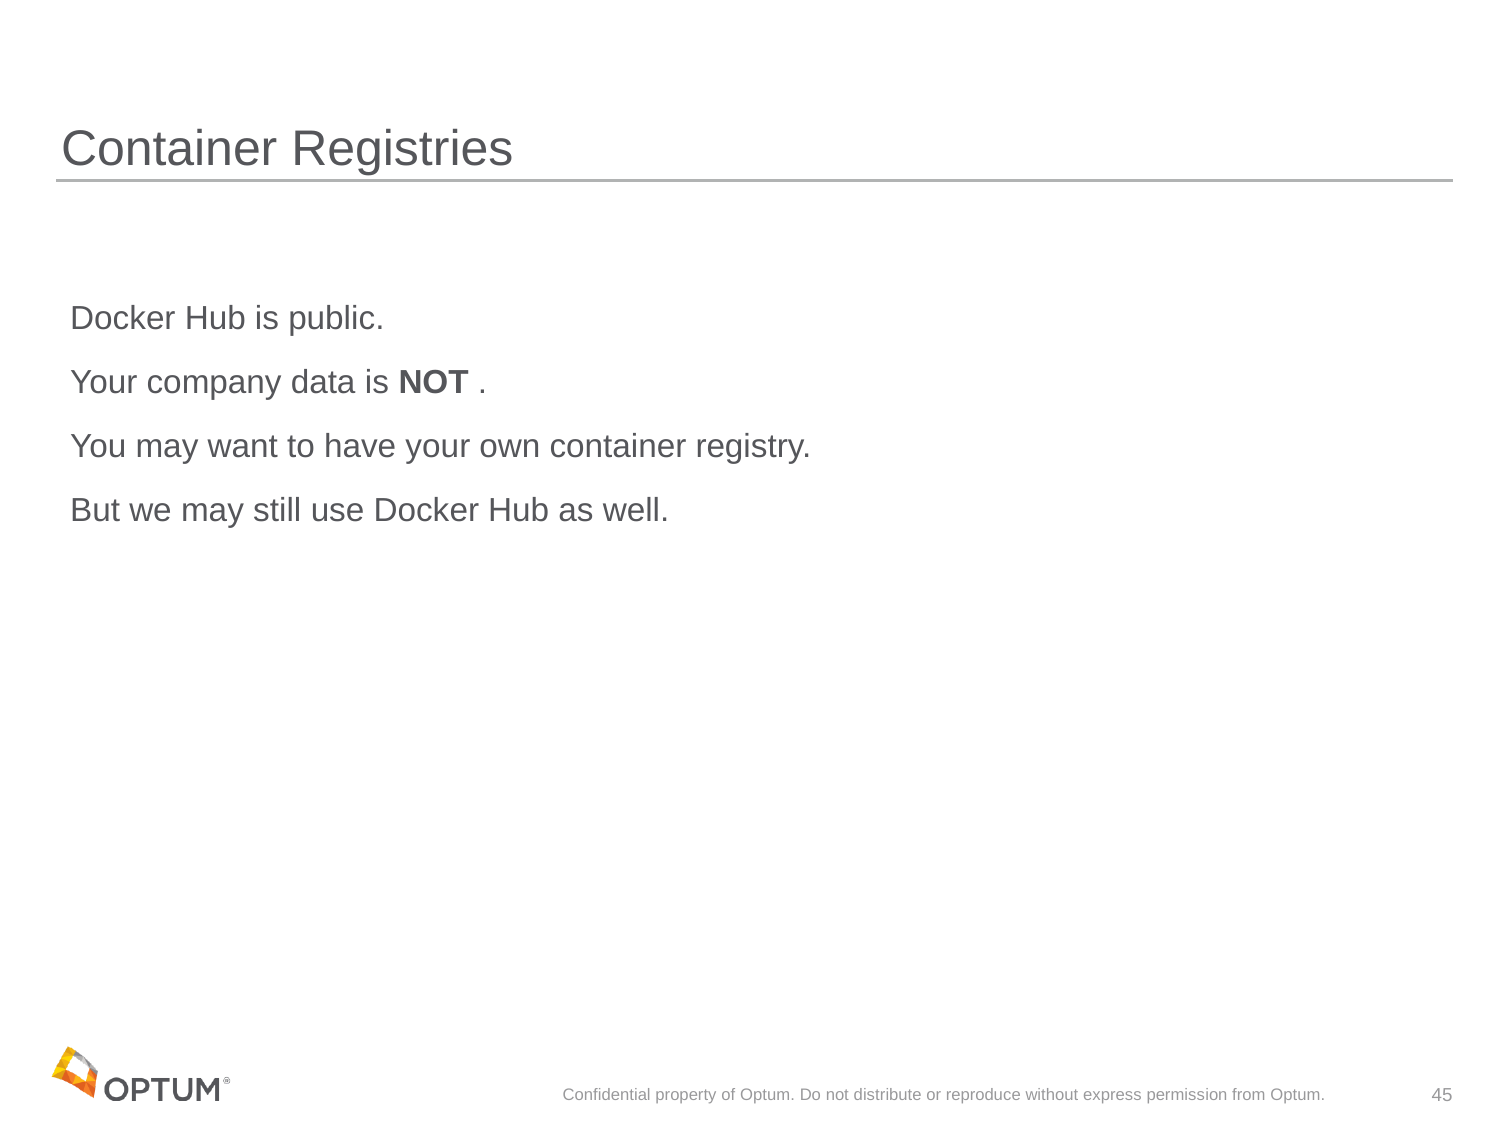

# Container Registries
 Docker Hub is public.
 Your company data is NOT .
 You may want to have your own container registry.
 But we may still use Docker Hub as well.
Confidential property of Optum. Do not distribute or reproduce without express permission from Optum.
45